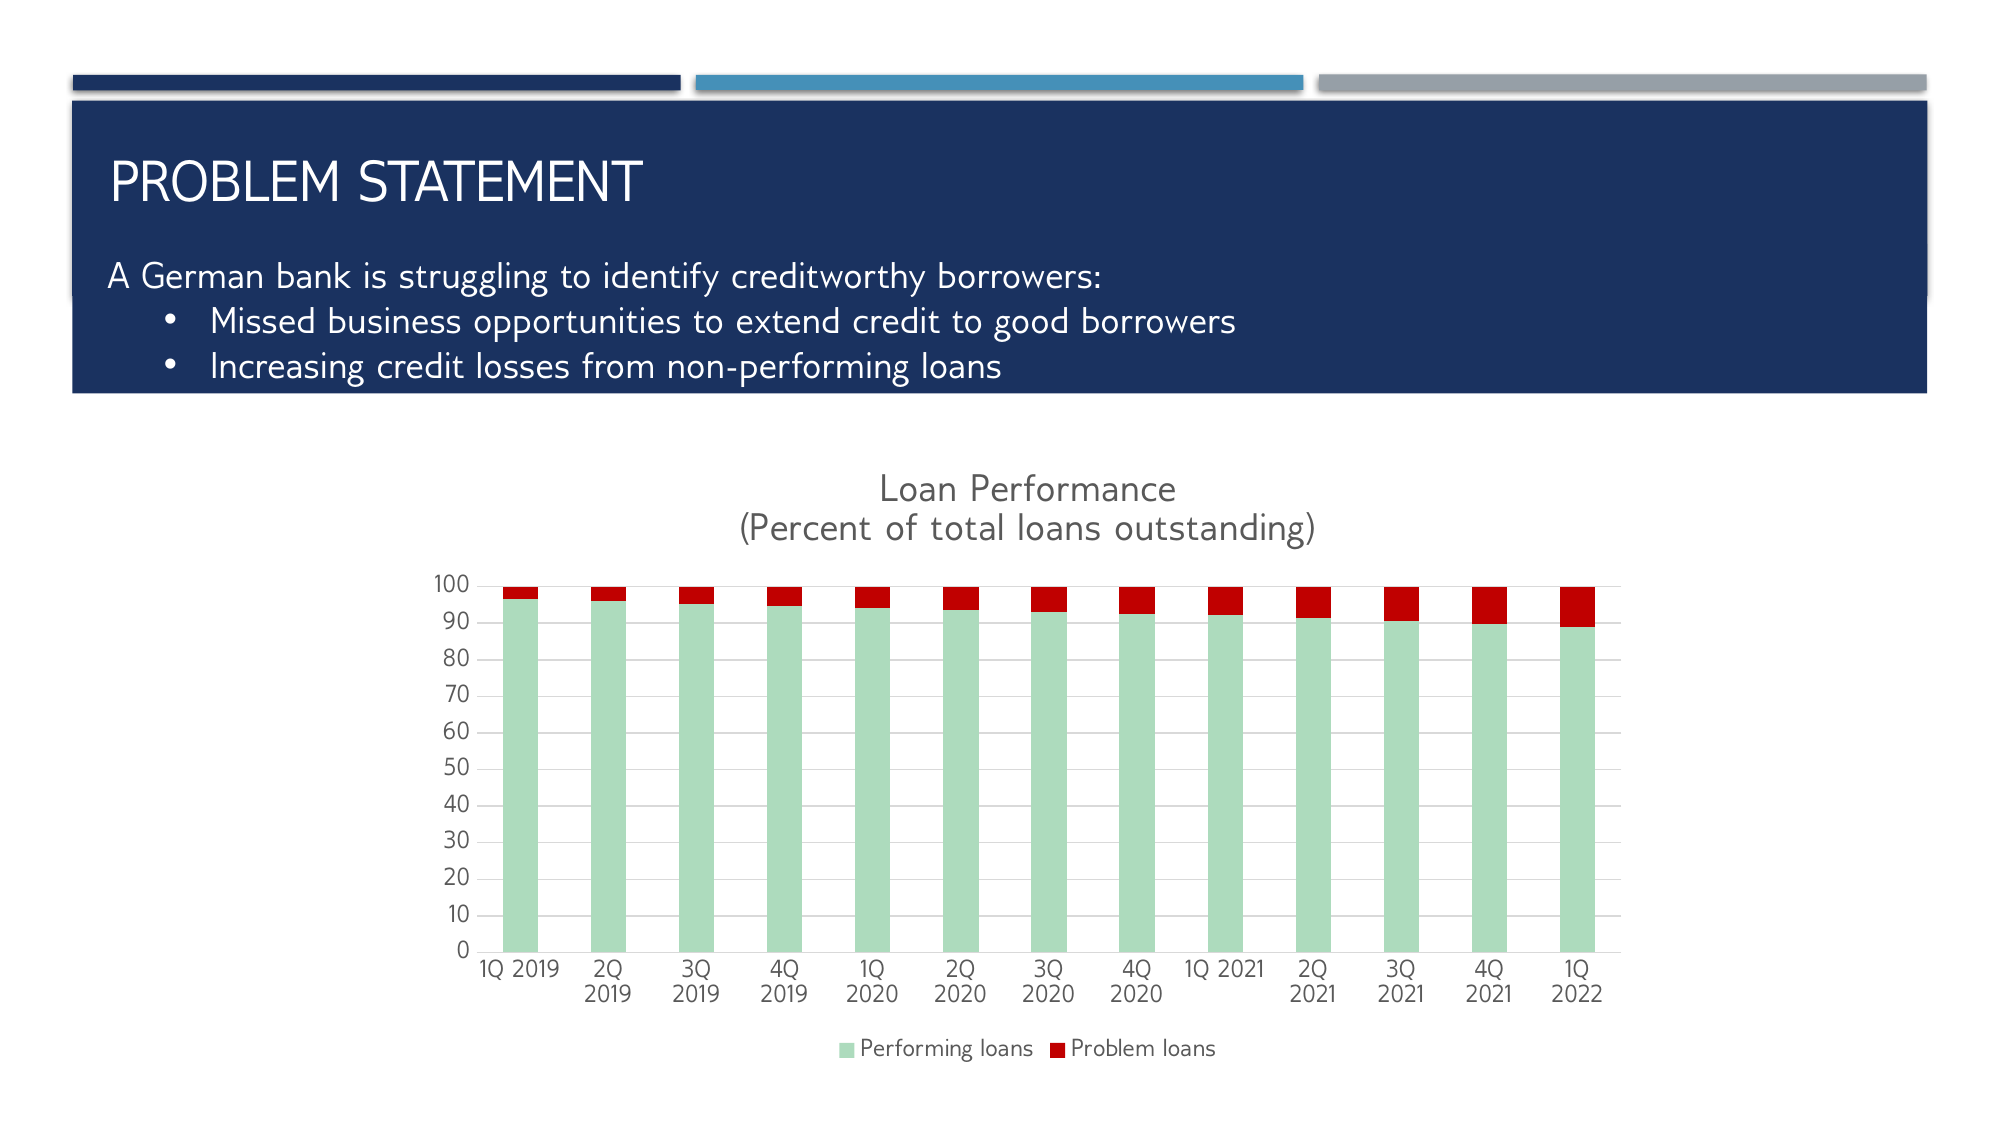

# Problem statement
A German bank is struggling to identify creditworthy borrowers:
Missed business opportunities to extend credit to good borrowers
Increasing credit losses from non-performing loans

### Chart: Loan Performance
(Percent of total loans outstanding)

| Category | Performing loans | Problem loans |
|---|---|---|
| 1Q 2019 | 96.5 | 3.5 |
| 2Q 2019 | 96.0 | 4.0 |
| 3Q 2019 | 95.2 | 4.8 |
| 4Q 2019 | 94.7 | 5.3 |
| 1Q 2020 | 94.1 | 5.9 |
| 2Q 2020 | 93.5 | 6.5 |
| 3Q 2020 | 93.1 | 6.9 |
| 4Q 2020 | 92.6 | 7.4 |
| 1Q 2021 | 92.2 | 7.8 |
| 2Q 2021 | 91.4 | 8.6 |
| 3Q 2021 | 90.5 | 9.5 |
| 4Q 2021 | 89.7 | 10.3 |
| 1Q 2022 | 89.0 | 11.0 |